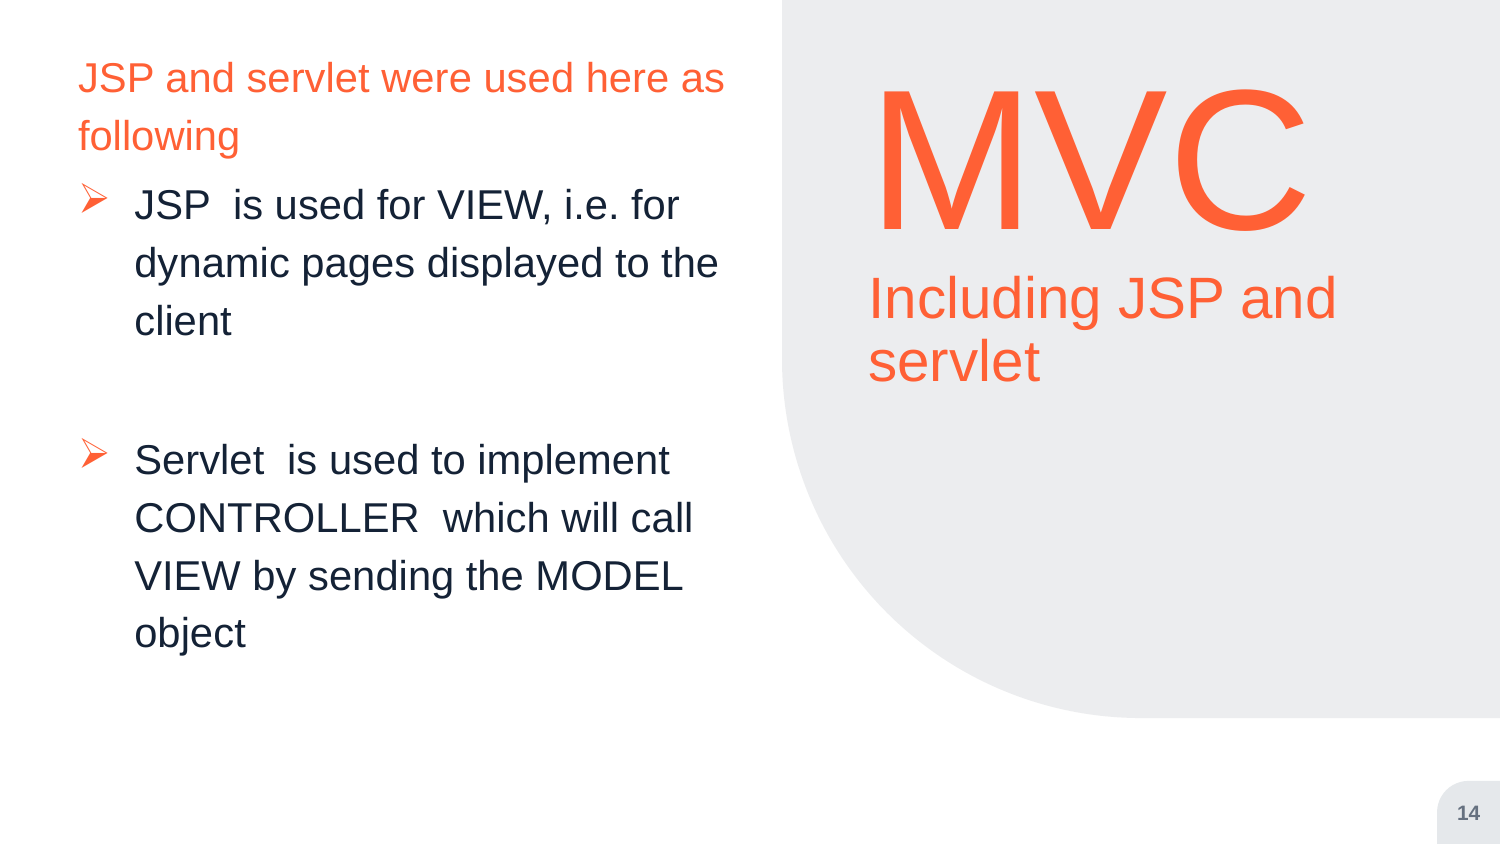

JSP and servlet were used here as following
JSP  is used for VIEW, i.e. for dynamic pages displayed to the client

Servlet  is used to implement CONTROLLER  which will call VIEW by sending the MODEL object

# MVC
Including JSP and servlet

14